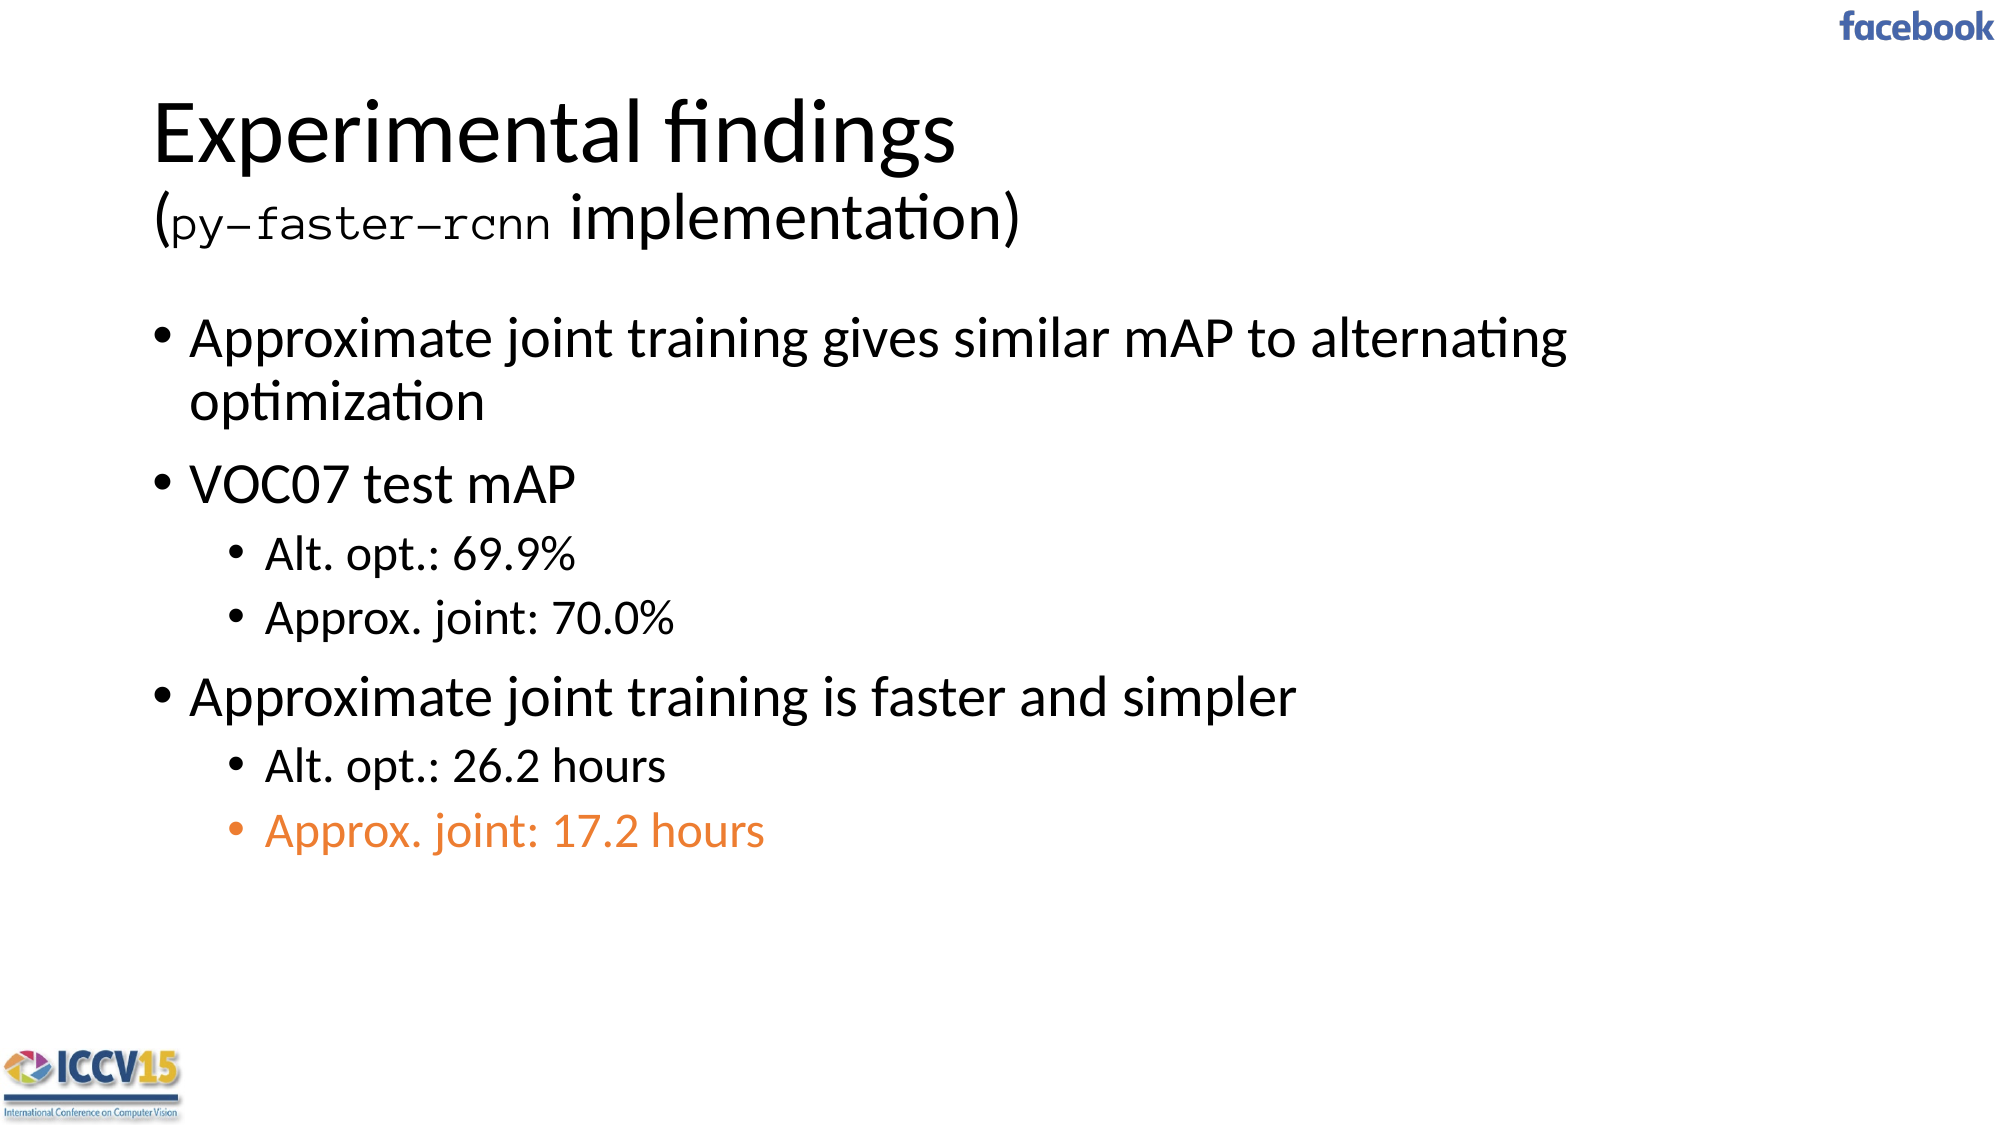

# Experimental findings (py-faster-rcnn implementation)
Approximate joint training gives similar mAP to alternating optimization
VOC07 test mAP
Alt. opt.: 69.9%
Approx. joint: 70.0%
Approximate joint training is faster and simpler
Alt. opt.: 26.2 hours
Approx. joint: 17.2 hours